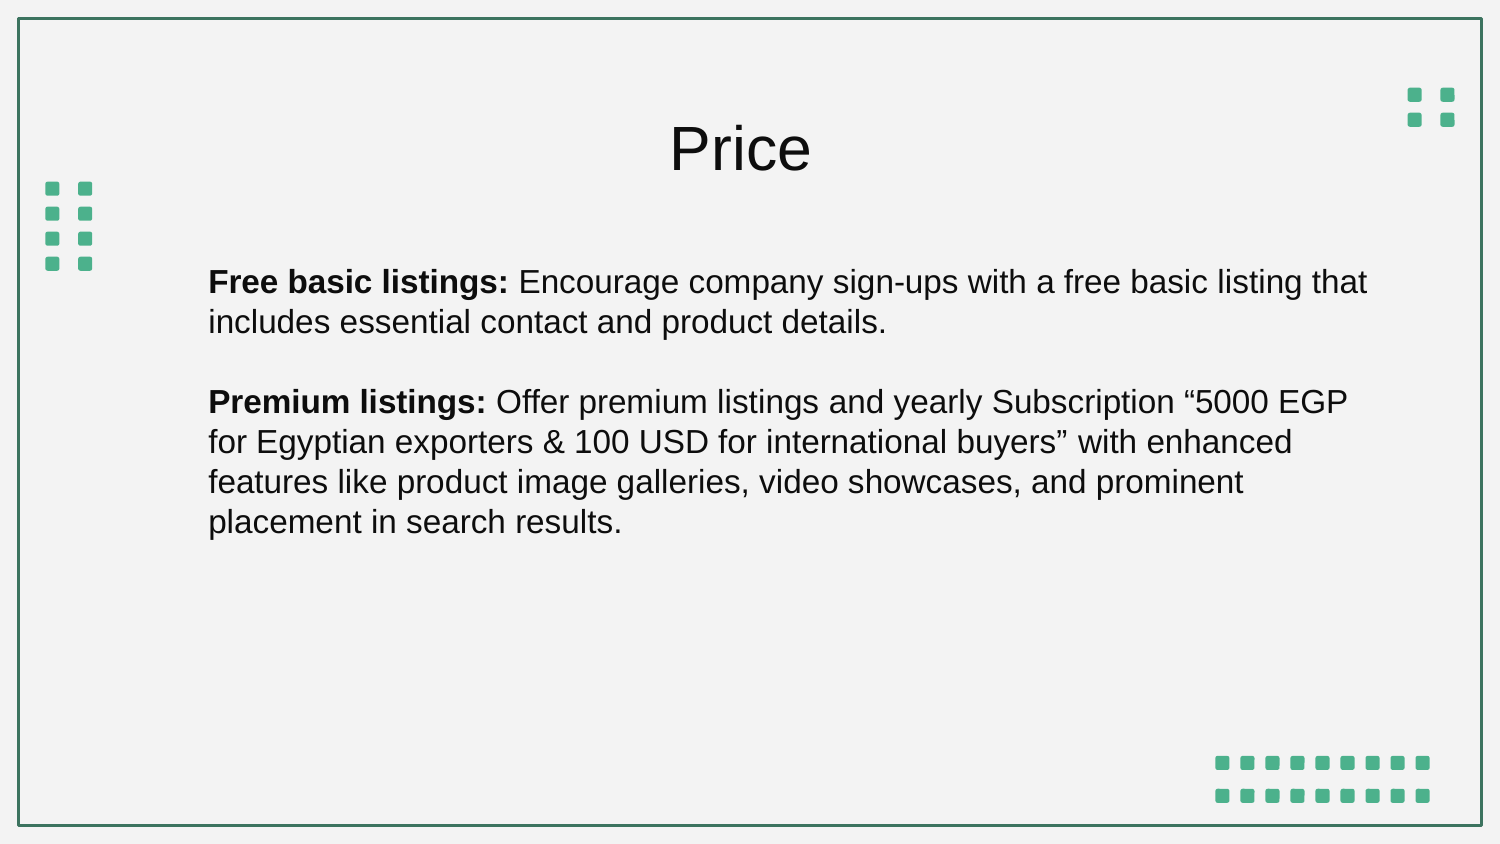

# Price
Free basic listings: Encourage company sign-ups with a free basic listing that includes essential contact and product details.

Premium listings: Offer premium listings and yearly Subscription “5000 EGP for Egyptian exporters & 100 USD for international buyers” with enhanced features like product image galleries, video showcases, and prominent placement in search results.